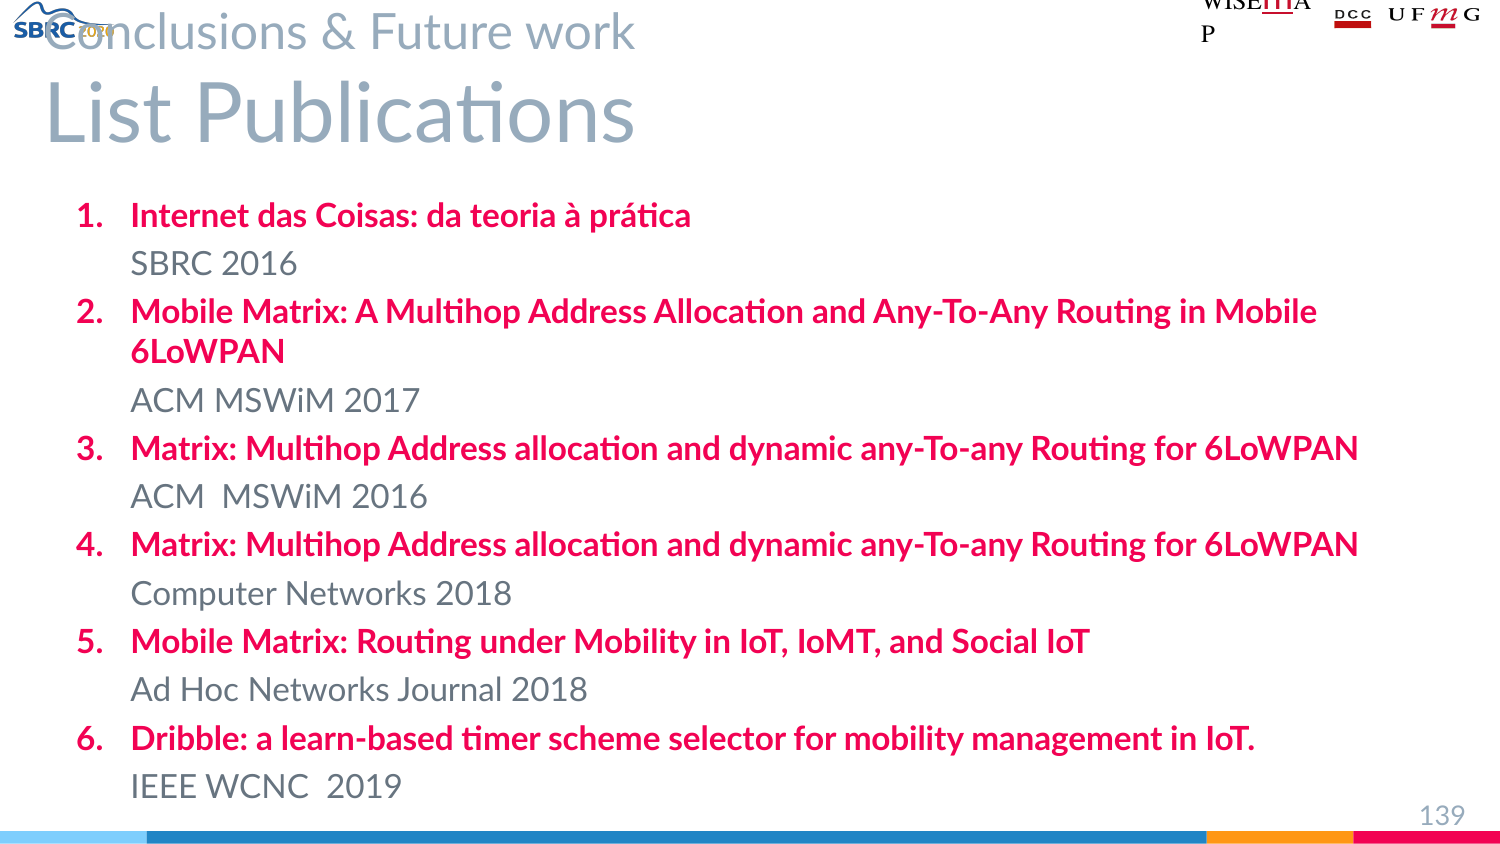

# Conclusions & Future work
List Publications
Internet das Coisas: da teoria à prática
SBRC 2016
Mobile Matrix: A Multihop Address Allocation and Any-To-Any Routing in Mobile 6LoWPAN
ACM MSWiM 2017
Matrix: Multihop Address allocation and dynamic any-To-any Routing for 6LoWPAN
ACM  MSWiM 2016
Matrix: Multihop Address allocation and dynamic any-To-any Routing for 6LoWPAN
Computer Networks 2018
Mobile Matrix: Routing under Mobility in IoT, IoMT, and Social IoT
Ad Hoc Networks Journal 2018
Dribble: a learn-based timer scheme selector for mobility management in IoT.
IEEE WCNC  2019

139